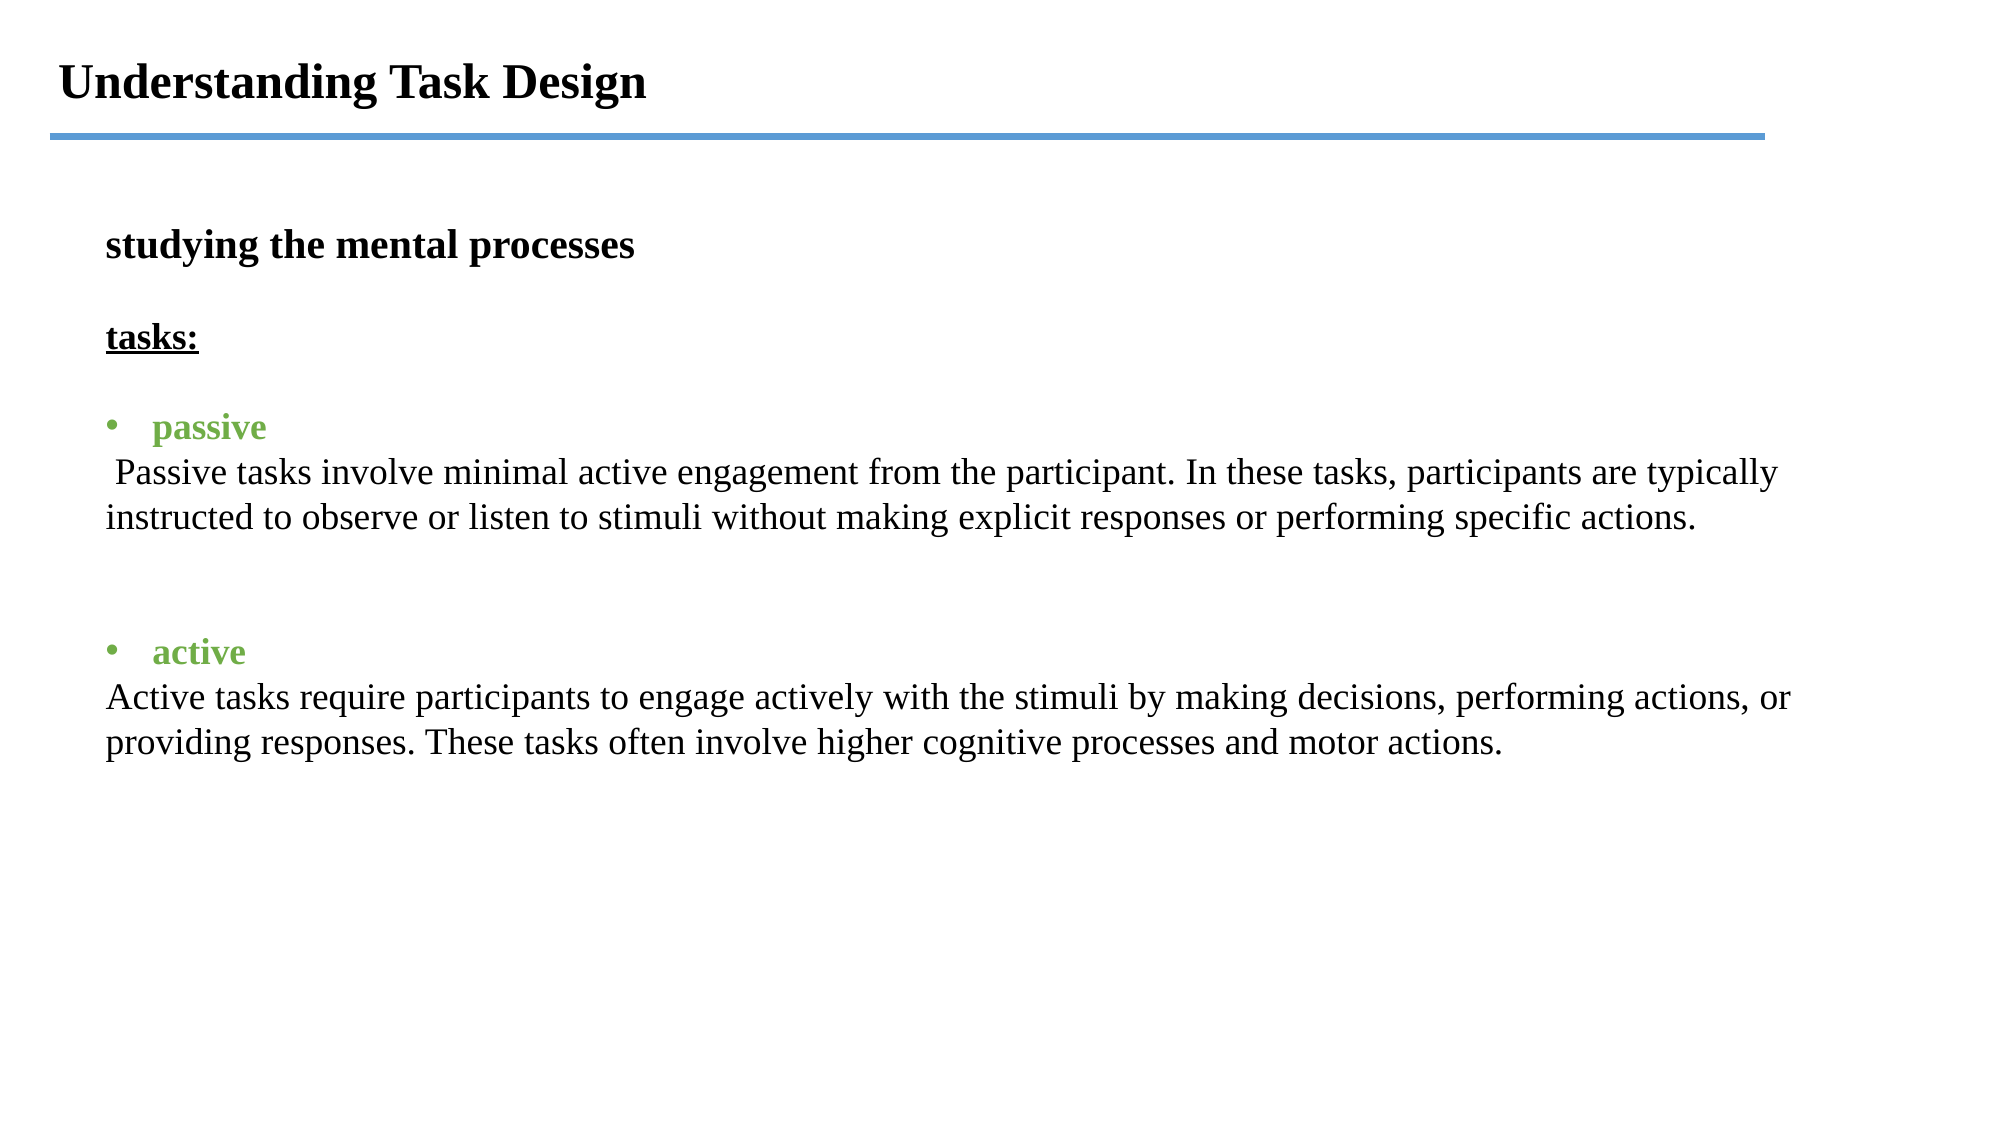

Understanding Task Design
studying the mental processes

tasks:

passive
 Passive tasks involve minimal active engagement from the participant. In these tasks, participants are typically instructed to observe or listen to stimuli without making explicit responses or performing specific actions.

active
Active tasks require participants to engage actively with the stimuli by making decisions, performing actions, or providing responses. These tasks often involve higher cognitive processes and motor actions.